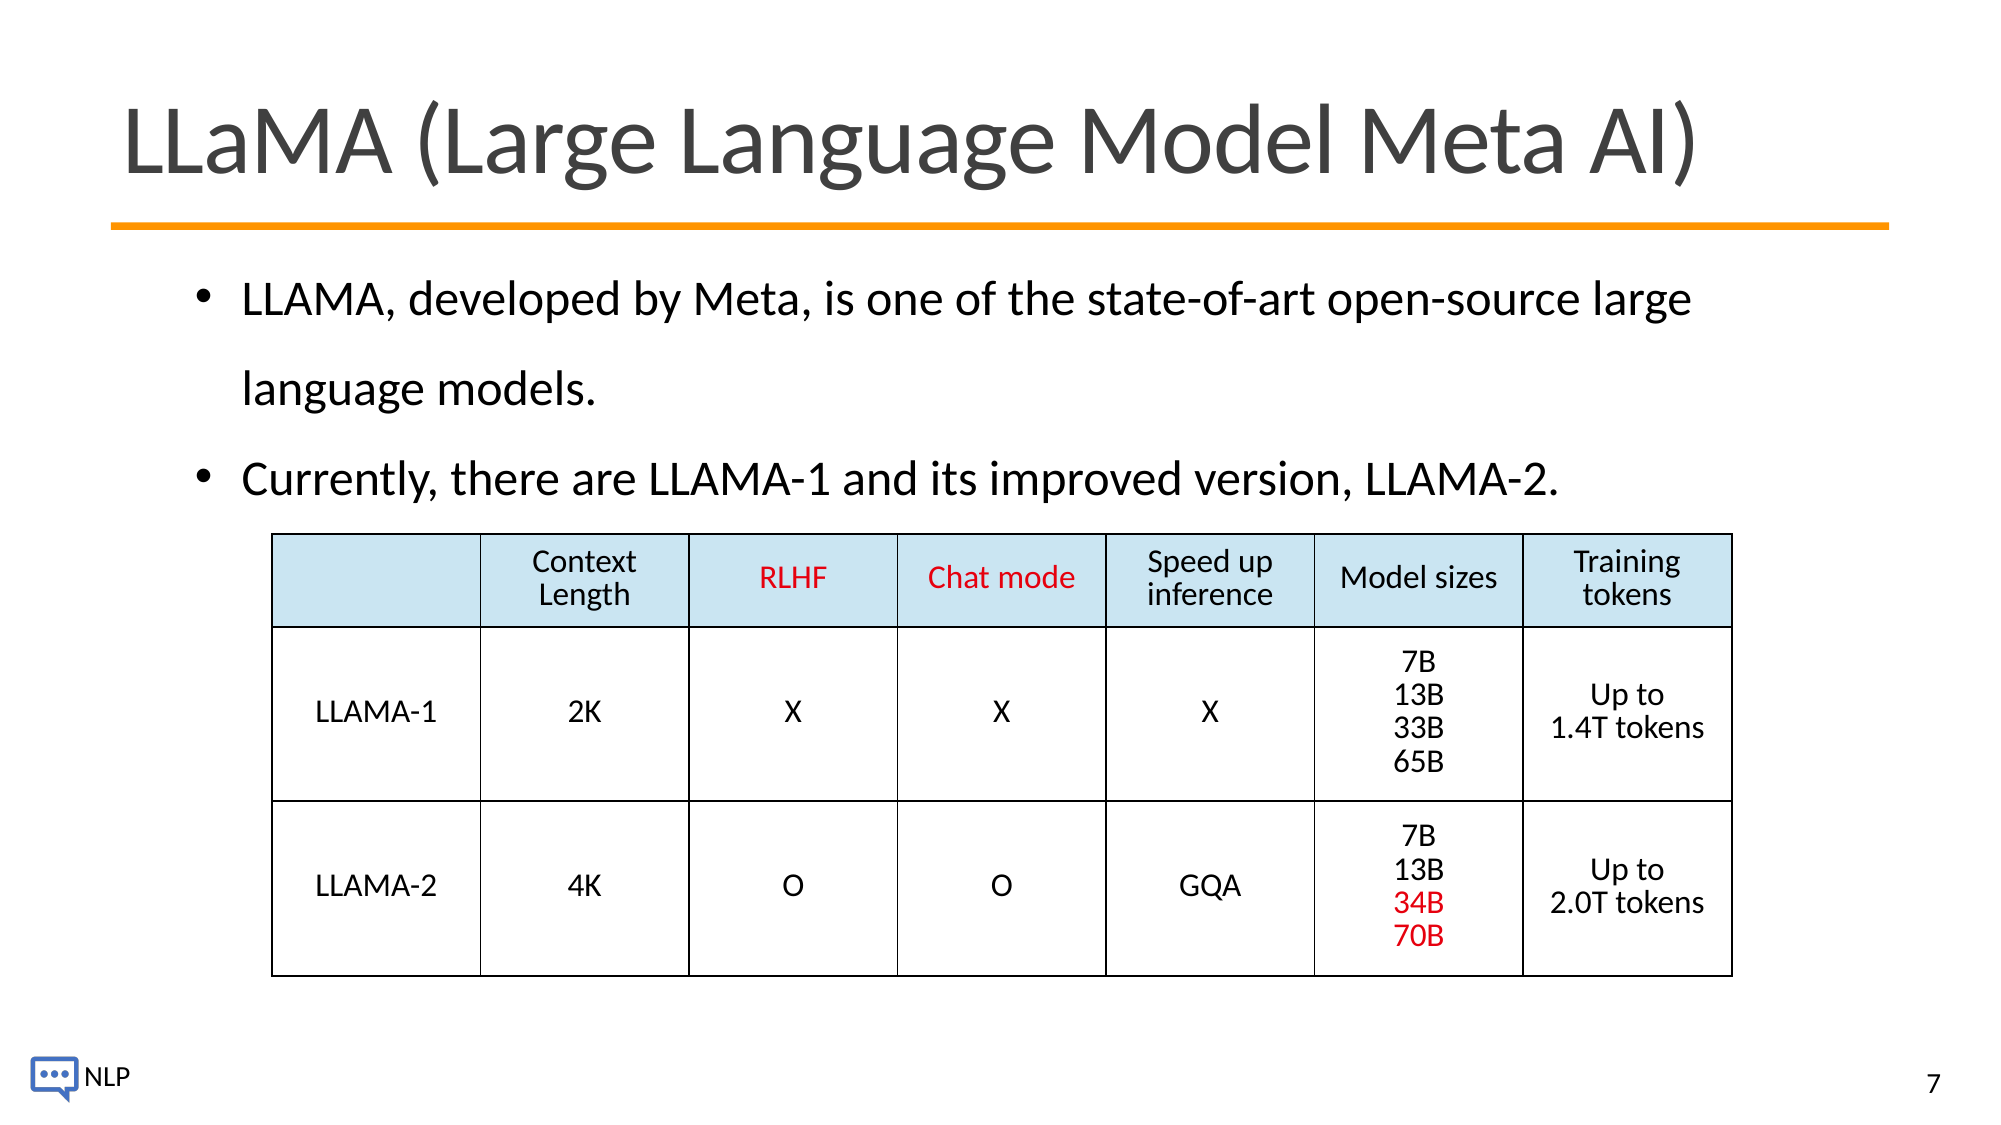

# LLaMA (Large Language Model Meta AI)
LLAMA, developed by Meta, is one of the state-of-art open-source large language models.
Currently, there are LLAMA-1 and its improved version, LLAMA-2.
|  | Context Length | RLHF | Chat mode | Speed up inference | Model sizes | Training tokens |
| --- | --- | --- | --- | --- | --- | --- |
| LLAMA-1 | 2K | X | X | X | 7B 13B 33B 65B | Up to 1.4T tokens |
| LLAMA-2 | 4K | O | O | GQA | 7B 13B 34B 70B | Up to 2.0T tokens |
7